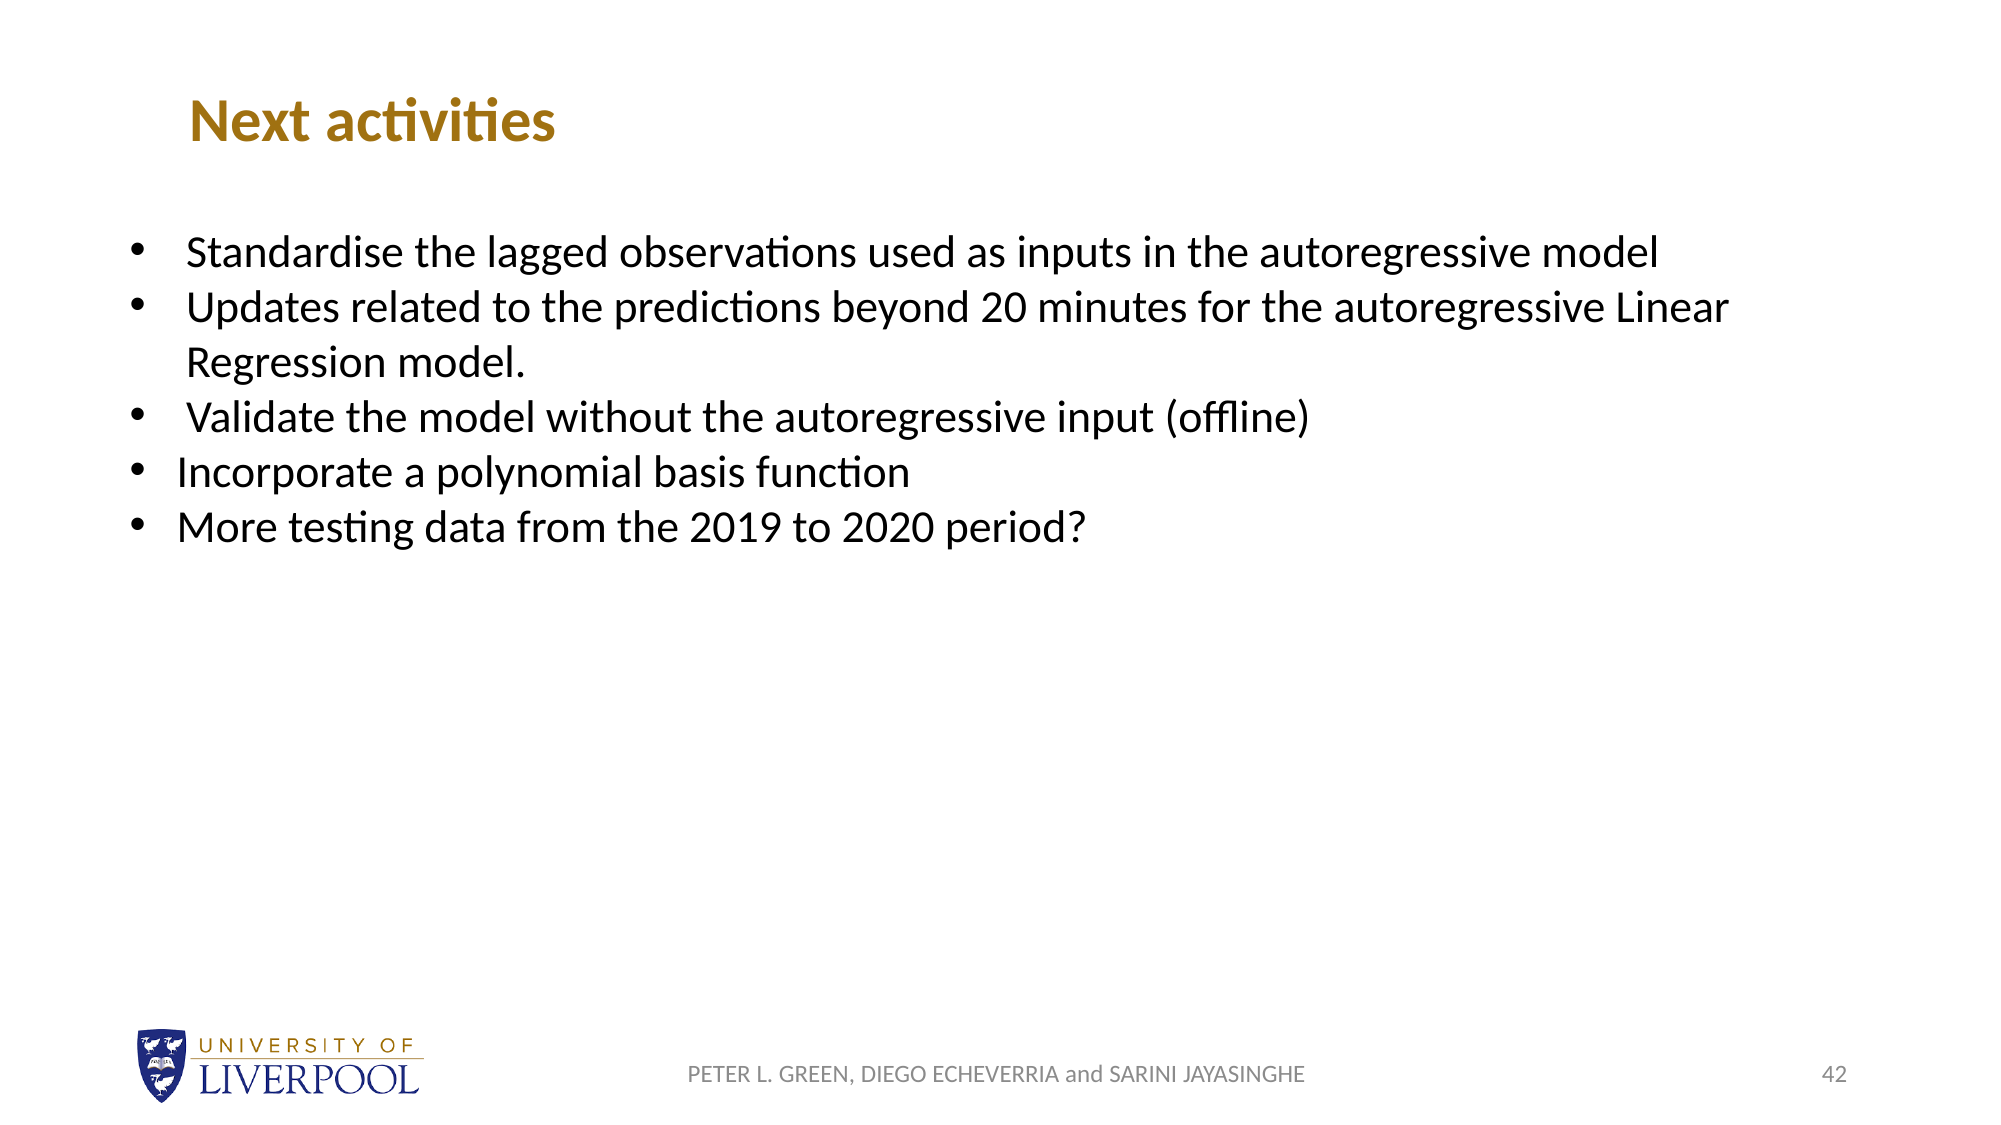

Next activities
Standardise the lagged observations used as inputs in the autoregressive model
Updates related to the predictions beyond 20 minutes for the autoregressive Linear Regression model.
Validate the model without the autoregressive input (offline)
Incorporate a polynomial basis function
More testing data from the 2019 to 2020 period?
PETER L. GREEN, DIEGO ECHEVERRIA and SARINI JAYASINGHE
42